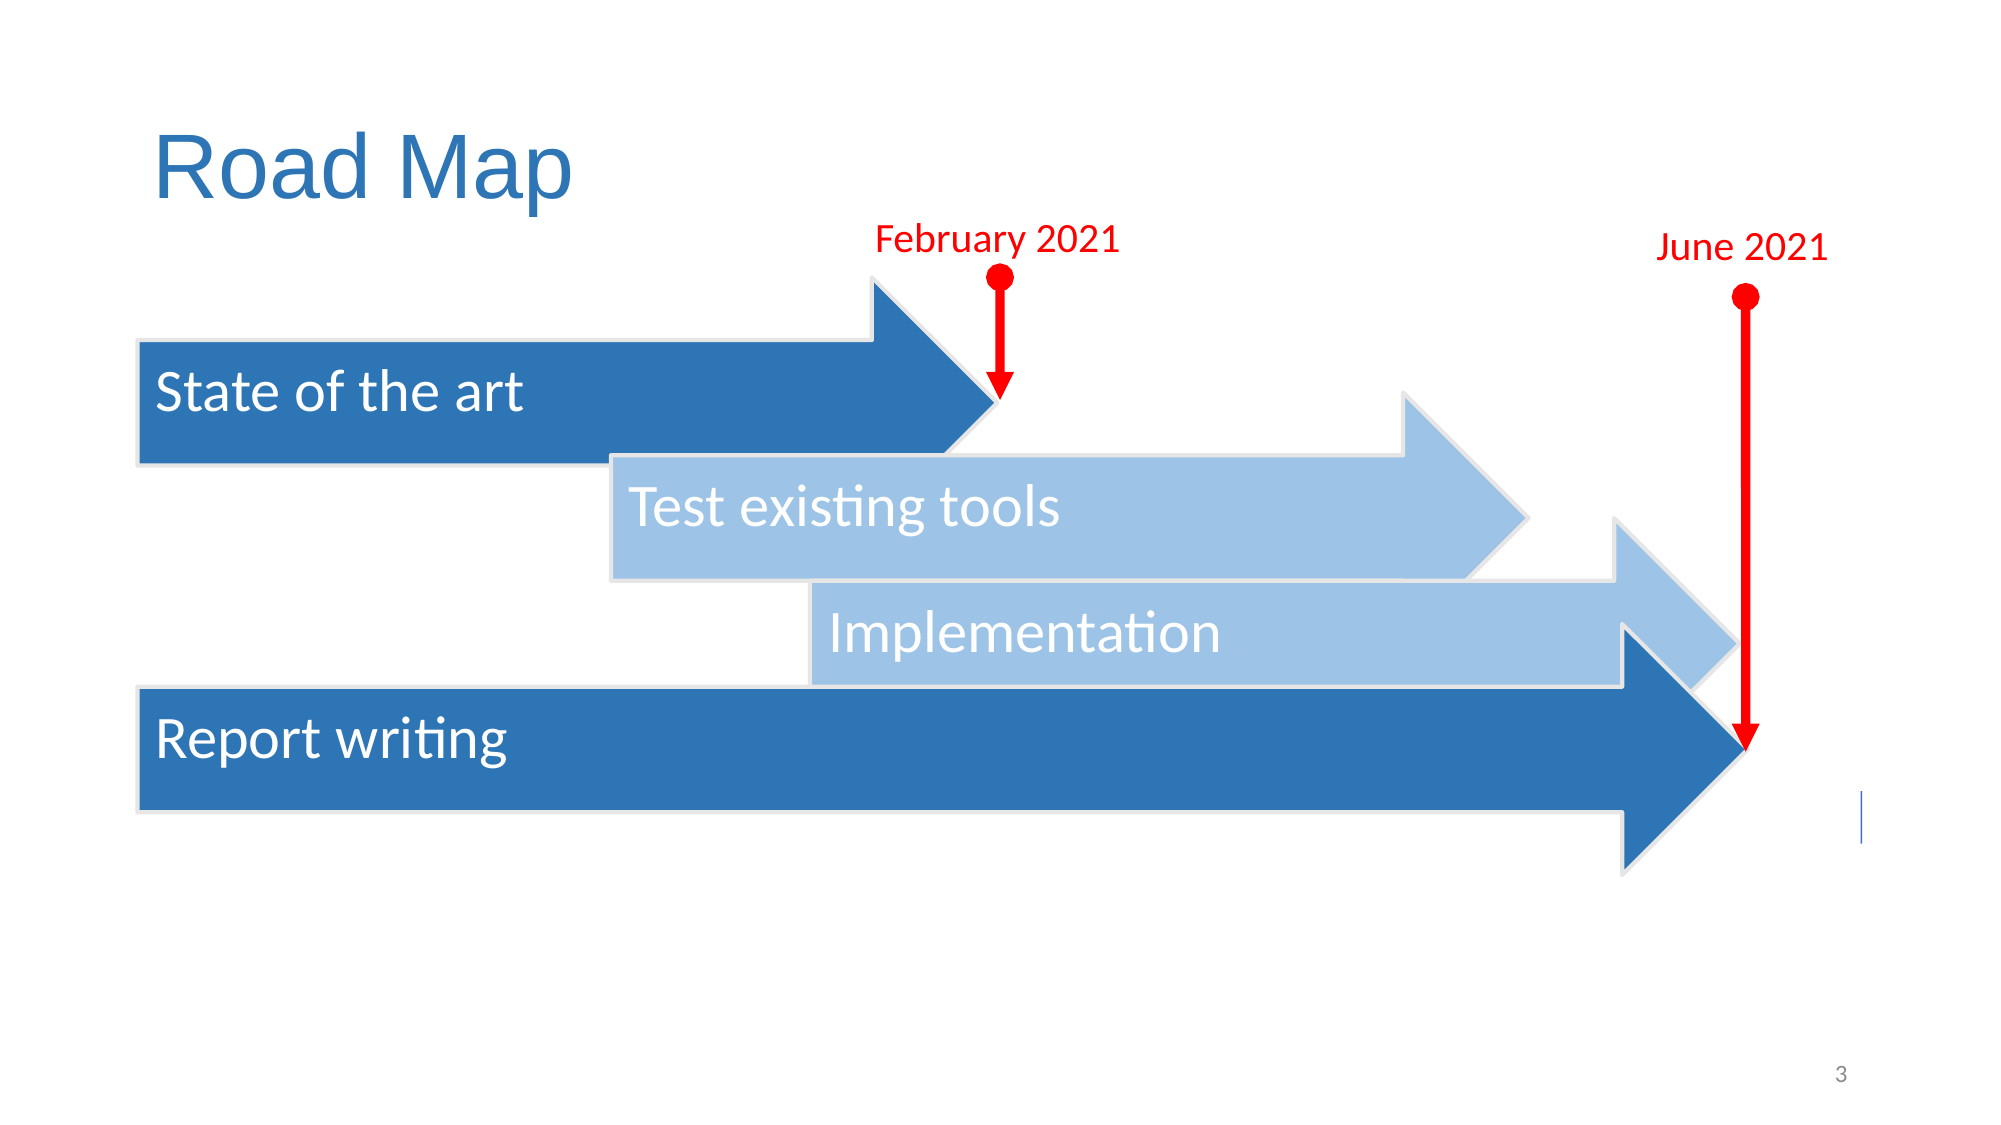

Road Map
February 2021
June 2021
State of the art
Test existing tools
Implementation
Report writing

95 jours

81 jours

2020
3